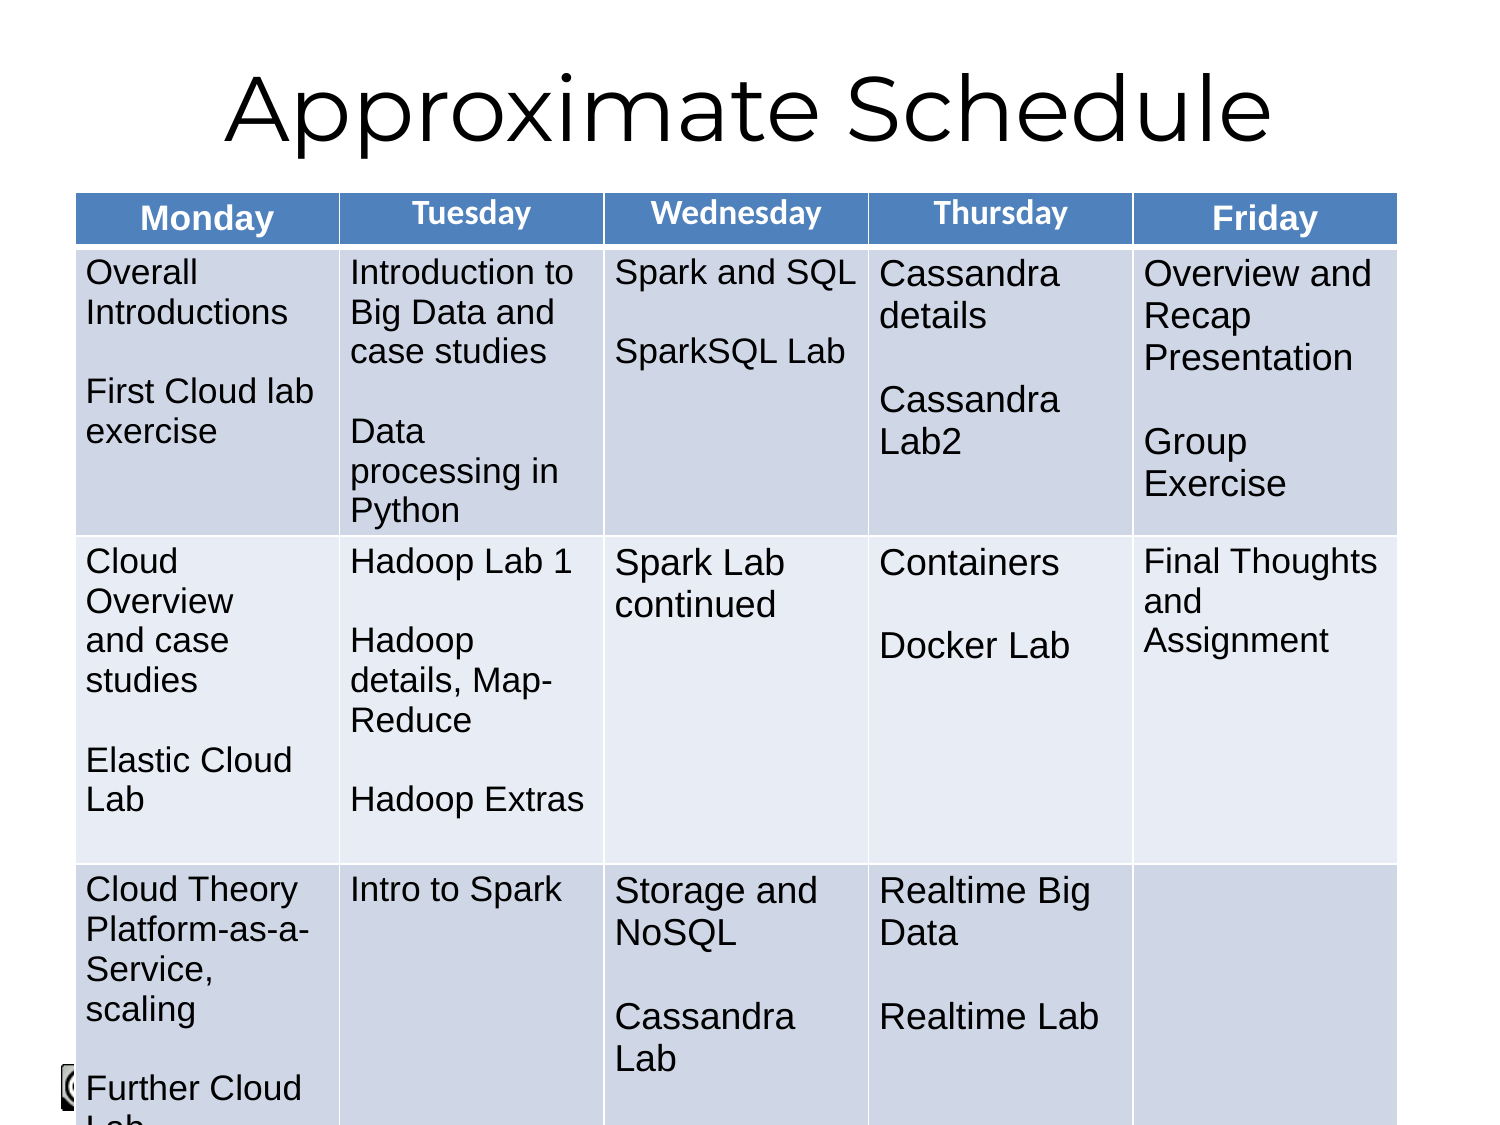

# Approximate Schedule
| Monday | Tuesday | Wednesday | Thursday | Friday |
| --- | --- | --- | --- | --- |
| Overall Introductions First Cloud lab exercise | Introduction to Big Data and case studies Data processing in Python | Spark and SQL SparkSQL Lab | Cassandra details Cassandra Lab2 | Overview and Recap Presentation Group Exercise |
| Cloud Overview and case studies Elastic Cloud Lab | Hadoop Lab 1 Hadoop details, Map-Reduce Hadoop Extras | Spark Lab continued | Containers Docker Lab | Final Thoughts and Assignment |
| Cloud Theory Platform-as-a-Service, scaling Further Cloud Lab | Intro to Spark | Storage and NoSQL Cassandra Lab | Realtime Big Data Realtime Lab |  |